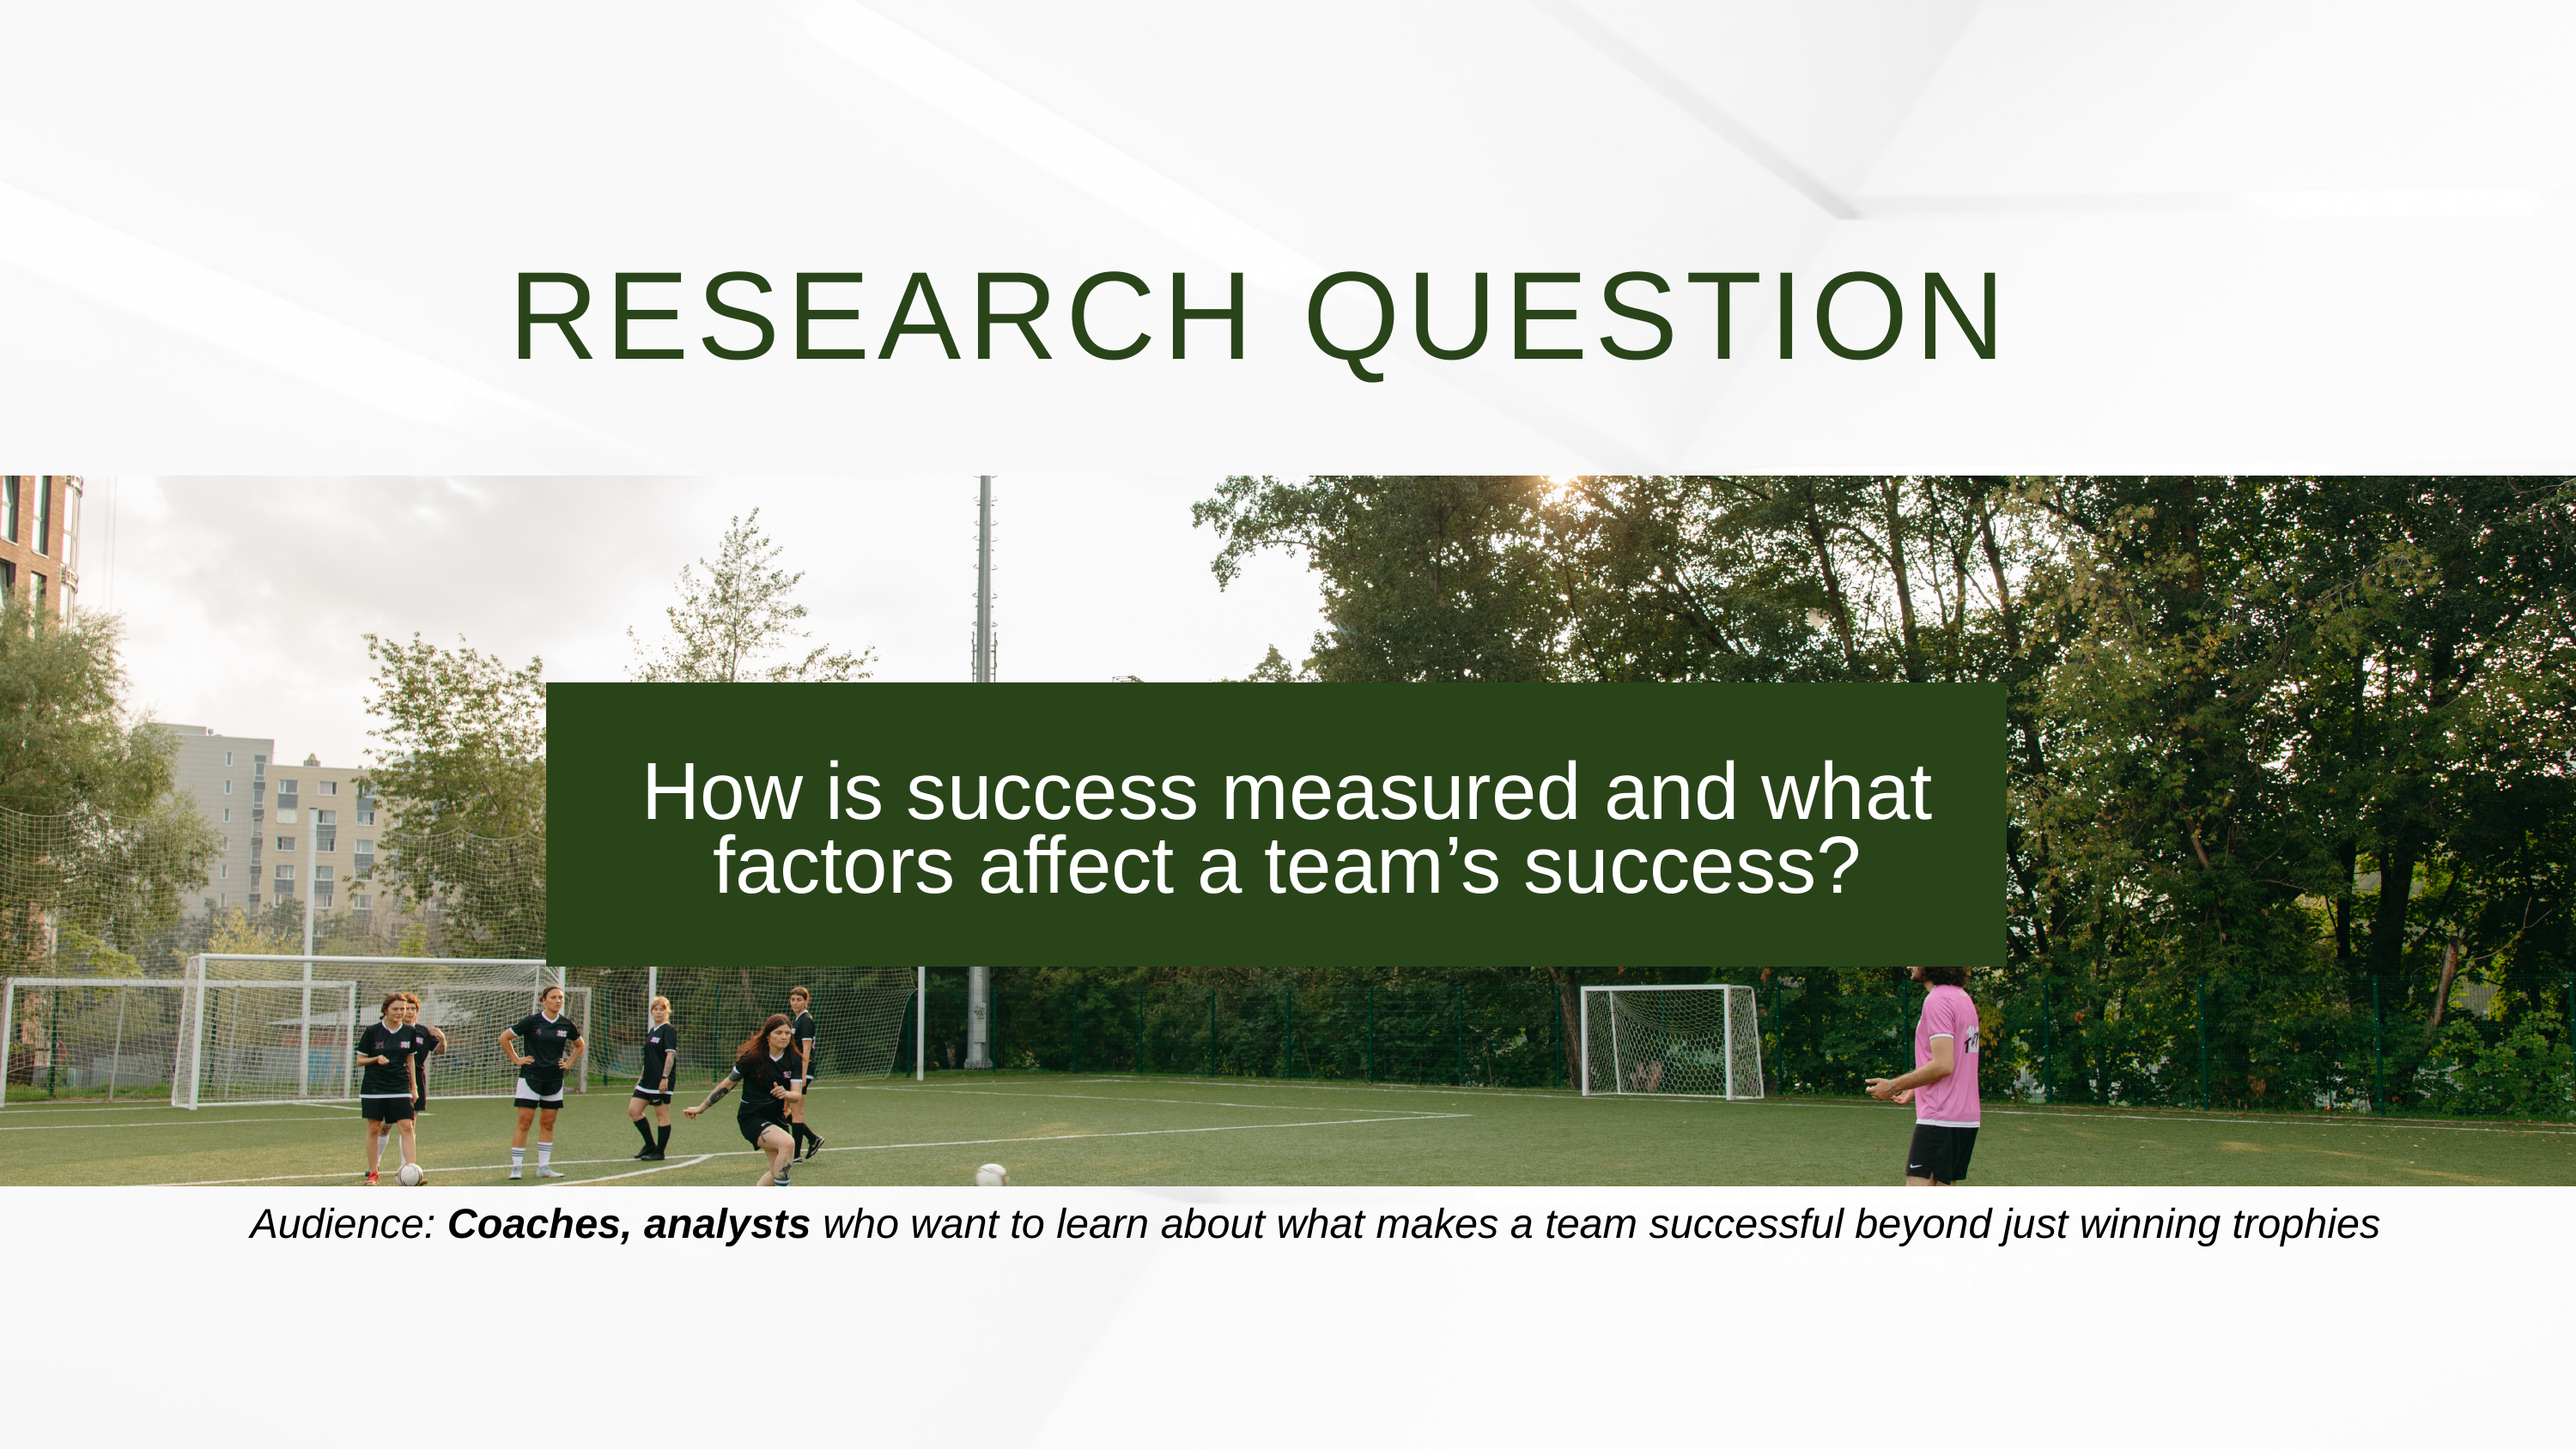

RESEARCH QUESTION

How is success measured and what factors affect a team’s success?
Audience: Coaches, analysts who want to learn about what makes a team successful beyond just winning trophies